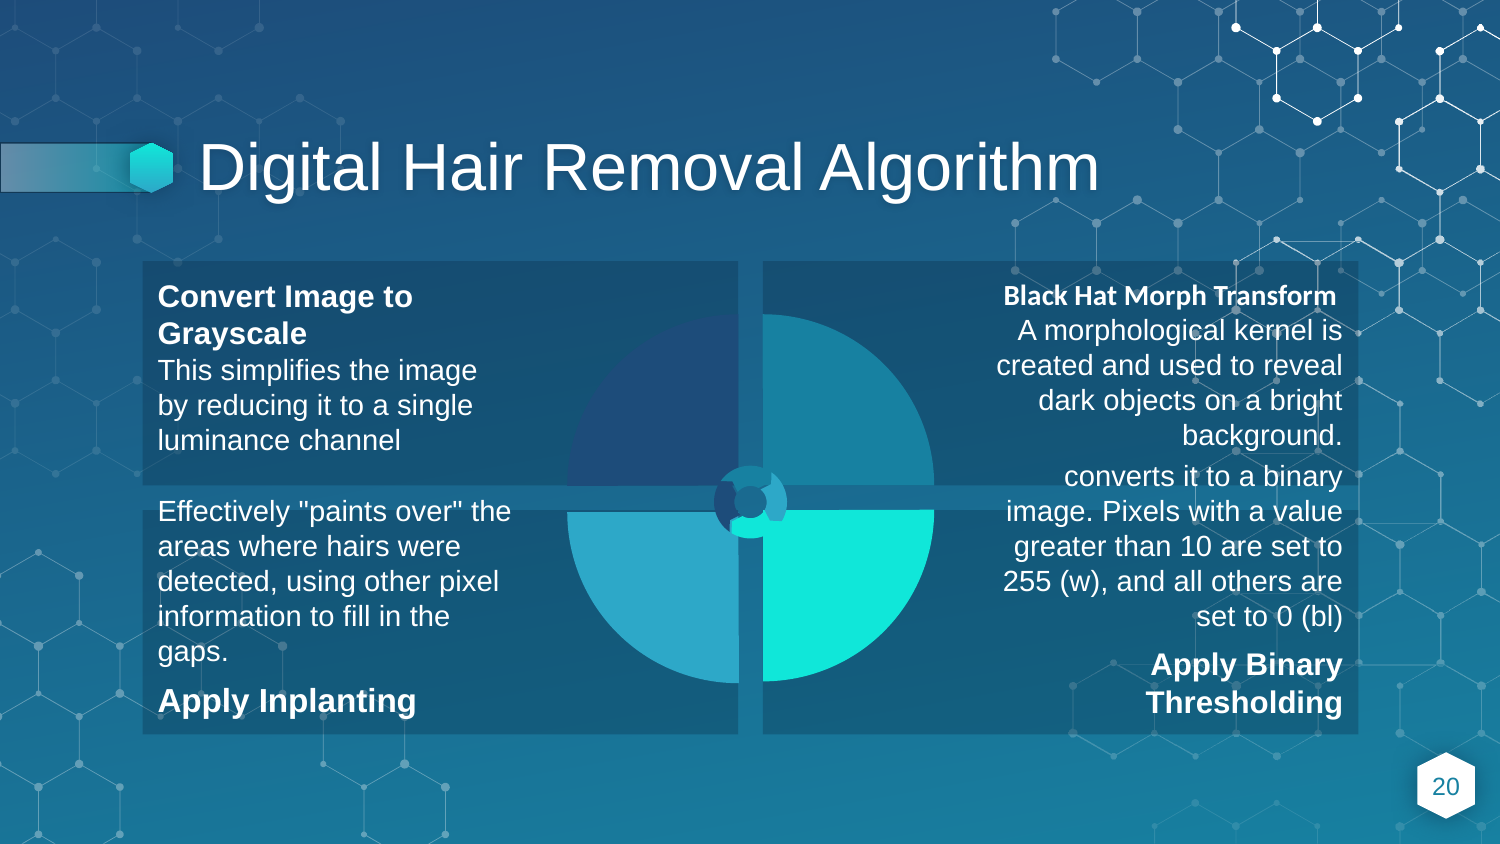

# Digital Hair Removal Algorithm
Convert Image to Grayscale
This simplifies the image by reducing it to a single luminance channel
Black Hat Morph Transform
A morphological kernel is created and used to reveal dark objects on a bright background.

Effectively "paints over" the areas where hairs were detected, using other pixel information to fill in the gaps.
Apply Inplanting
converts it to a binary image. Pixels with a value greater than 10 are set to 255 (w), and all others are set to 0 (bl)
Apply Binary Thresholding
20